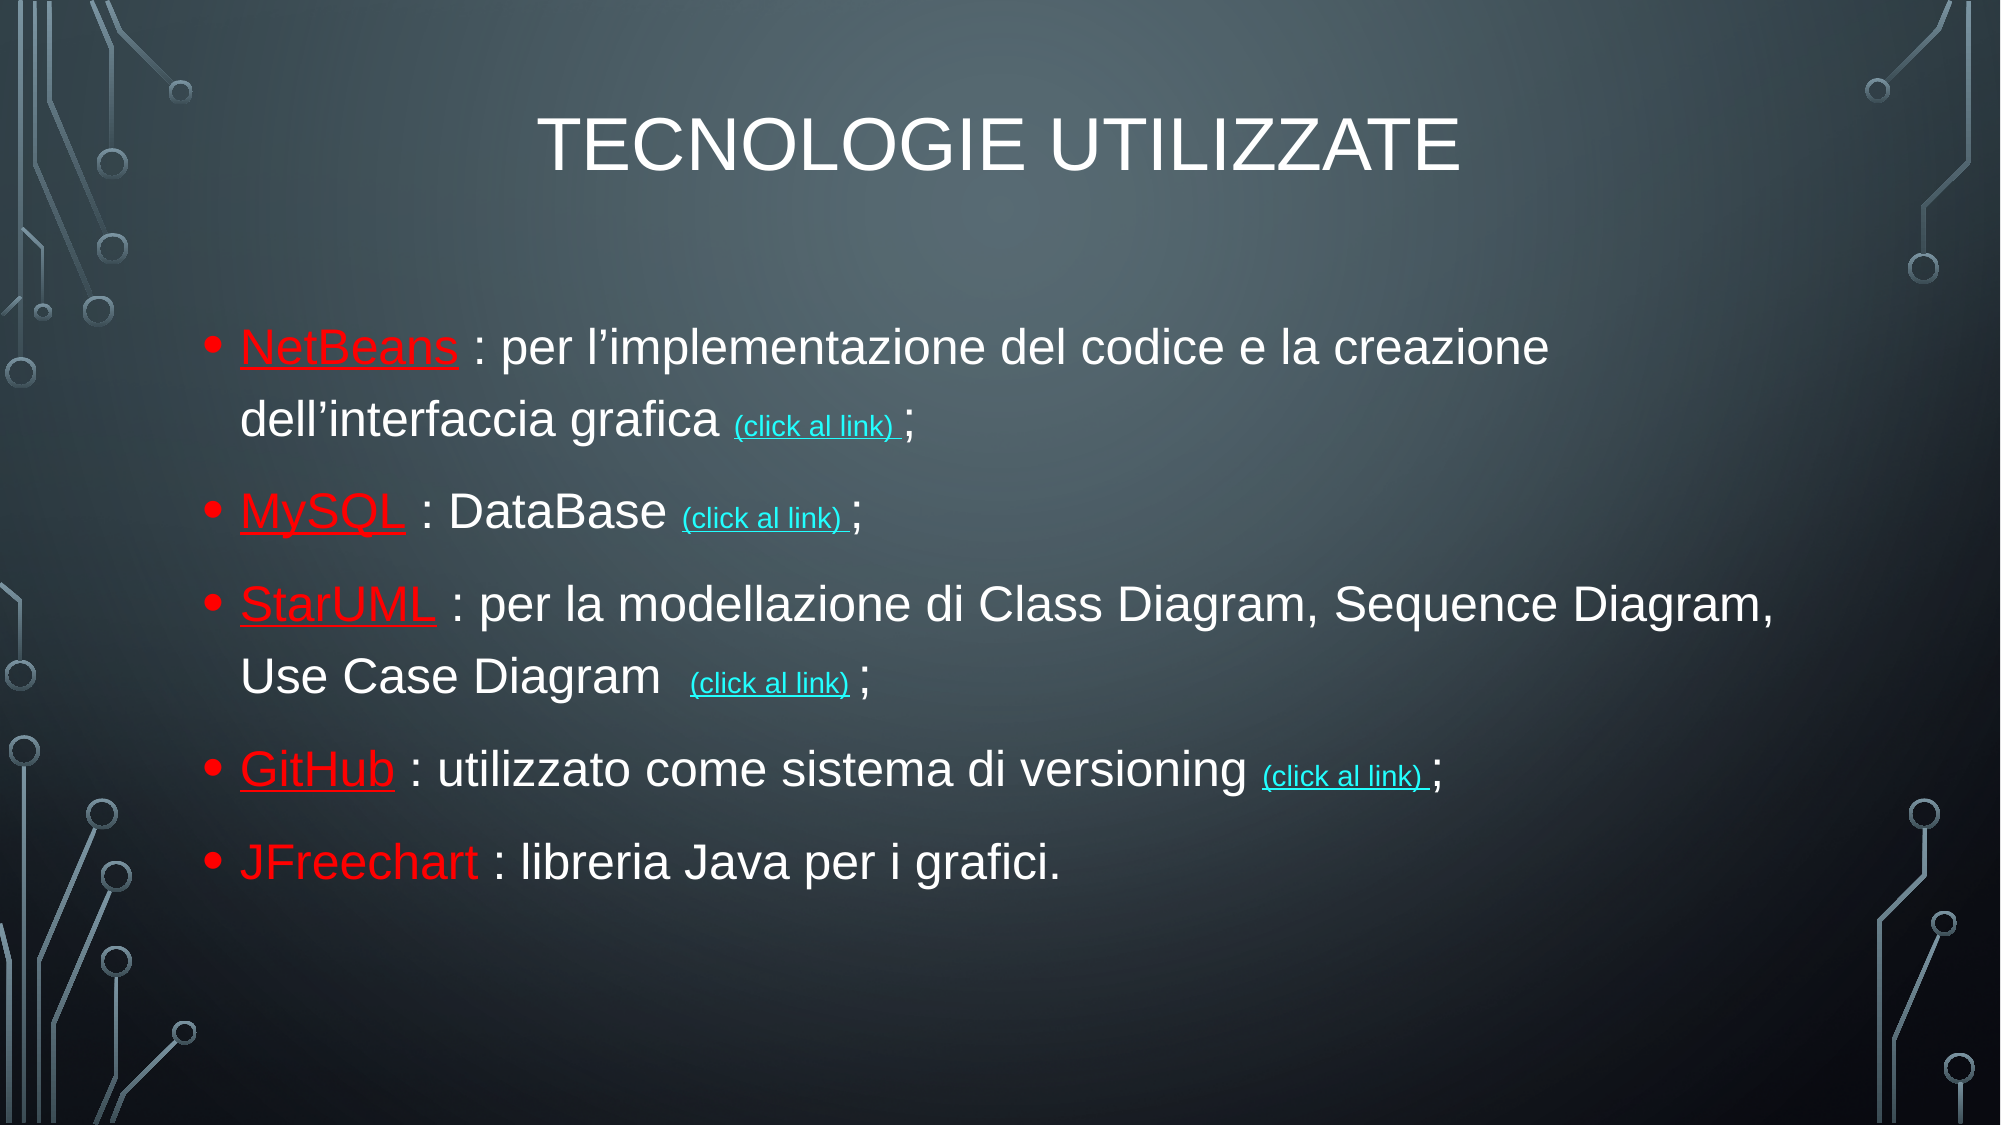

# Tecnologie Utilizzate
NetBeans : per l’implementazione del codice e la creazione dell’interfaccia grafica (click al link) ;
MySQL : DataBase (click al link) ;
StarUML : per la modellazione di Class Diagram, Sequence Diagram, Use Case Diagram  (click al link) ;
GitHub : utilizzato come sistema di versioning (click al link) ;
JFreechart : libreria Java per i grafici.